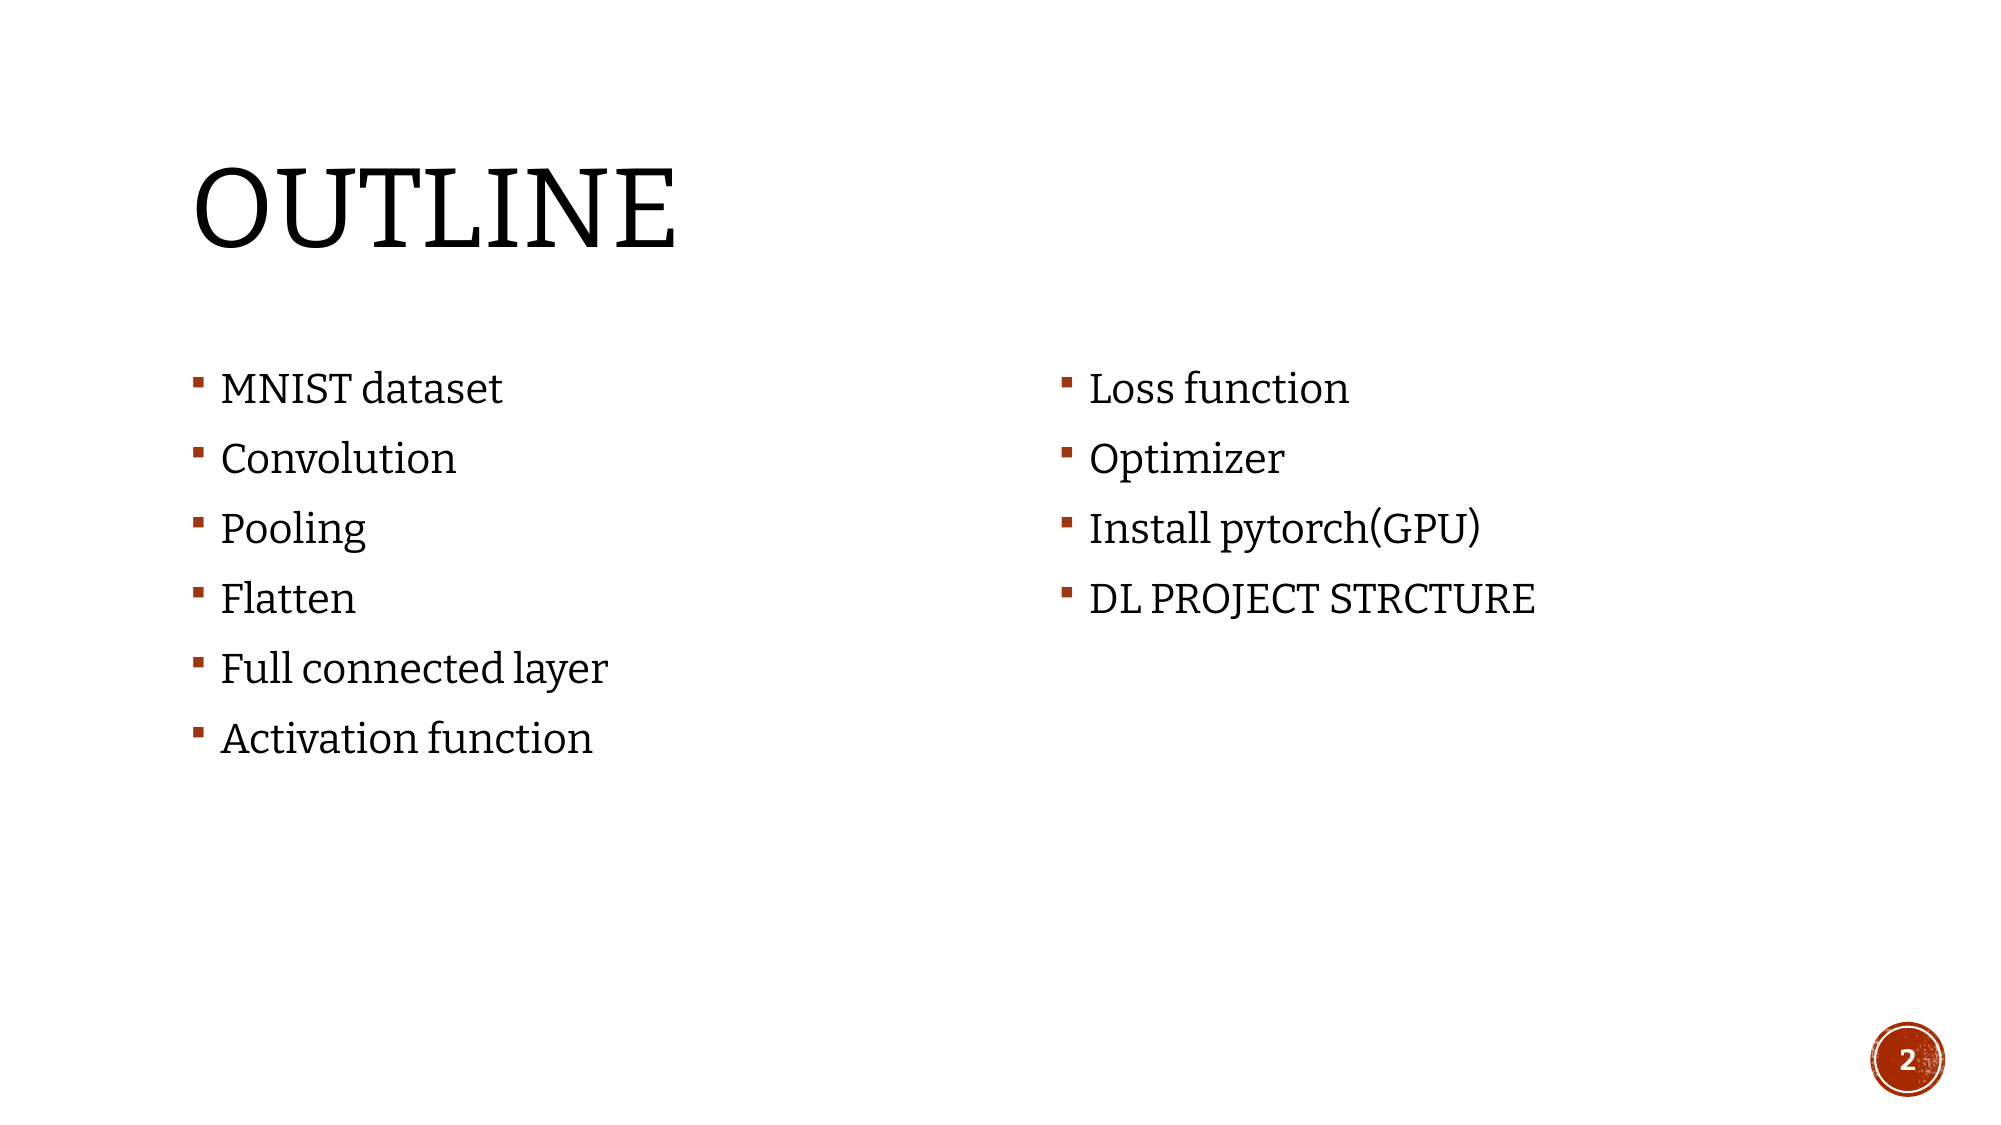

# OUTLINE
MNIST dataset
Convolution
Pooling
Flatten
Full connected layer
Activation function

Loss function
Optimizer
Install pytorch(GPU)
DL PROJECT STRCTURE

2